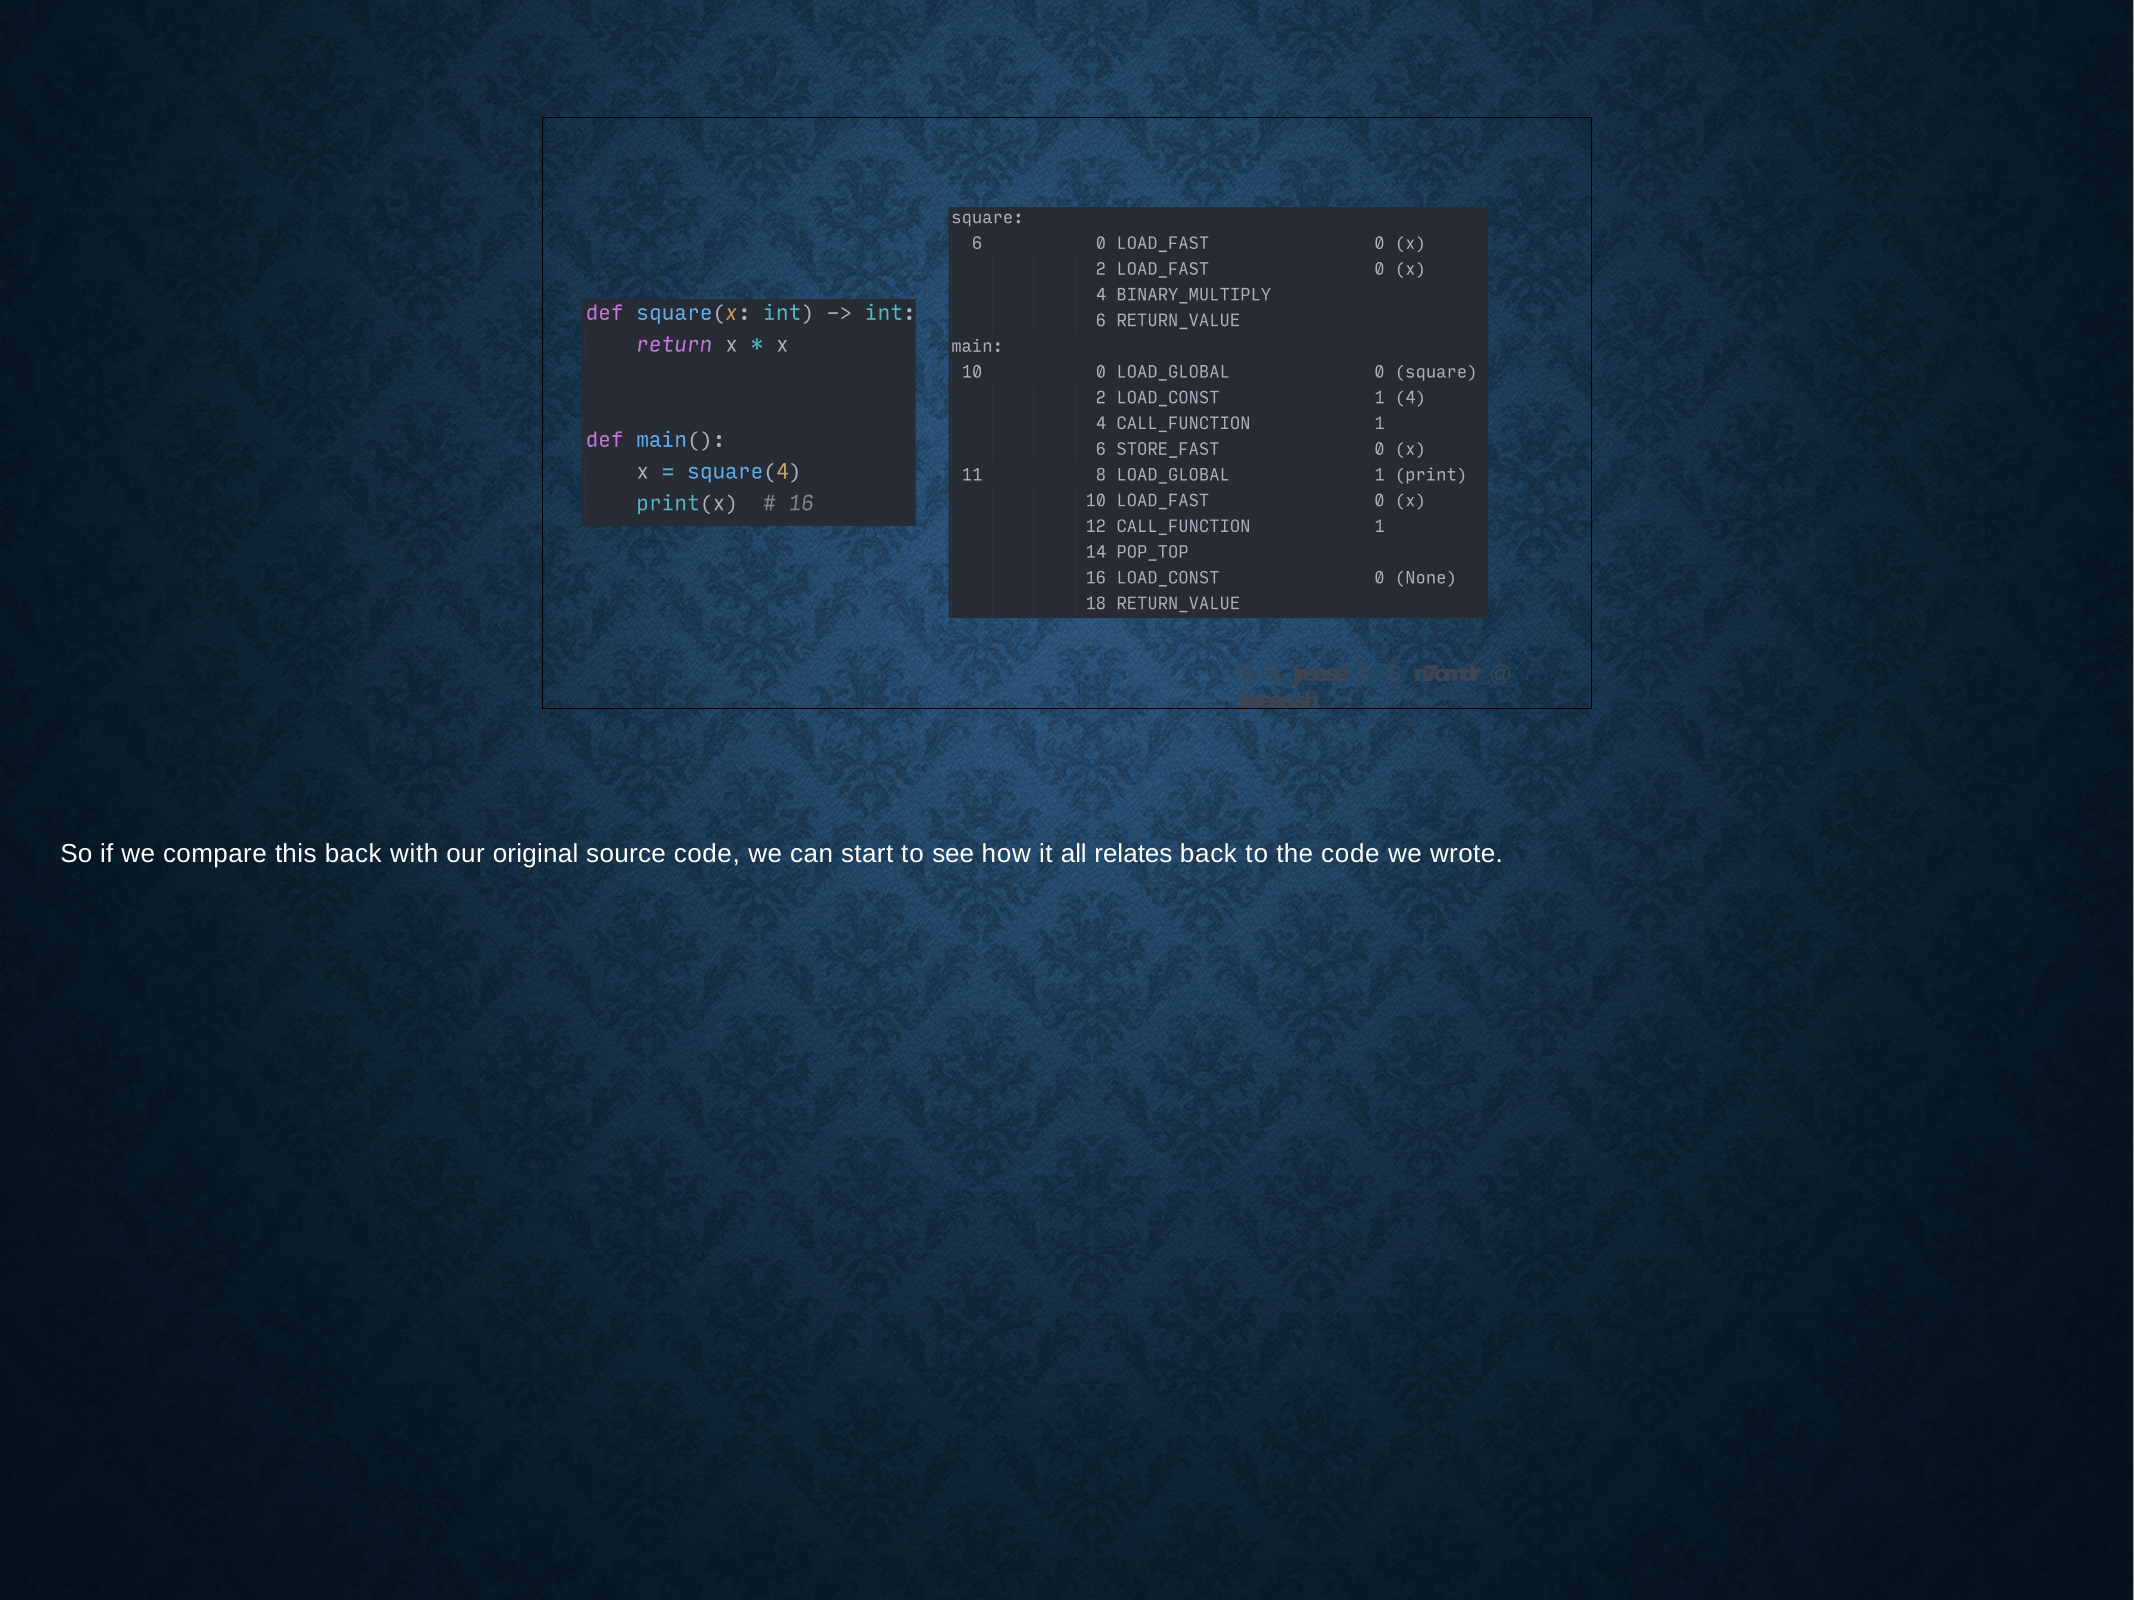

% Š jreese € $ n7cmdr @ jreese.sh
So if we compare this back with our original source code, we can start to see how it all relates back to the code we wrote.